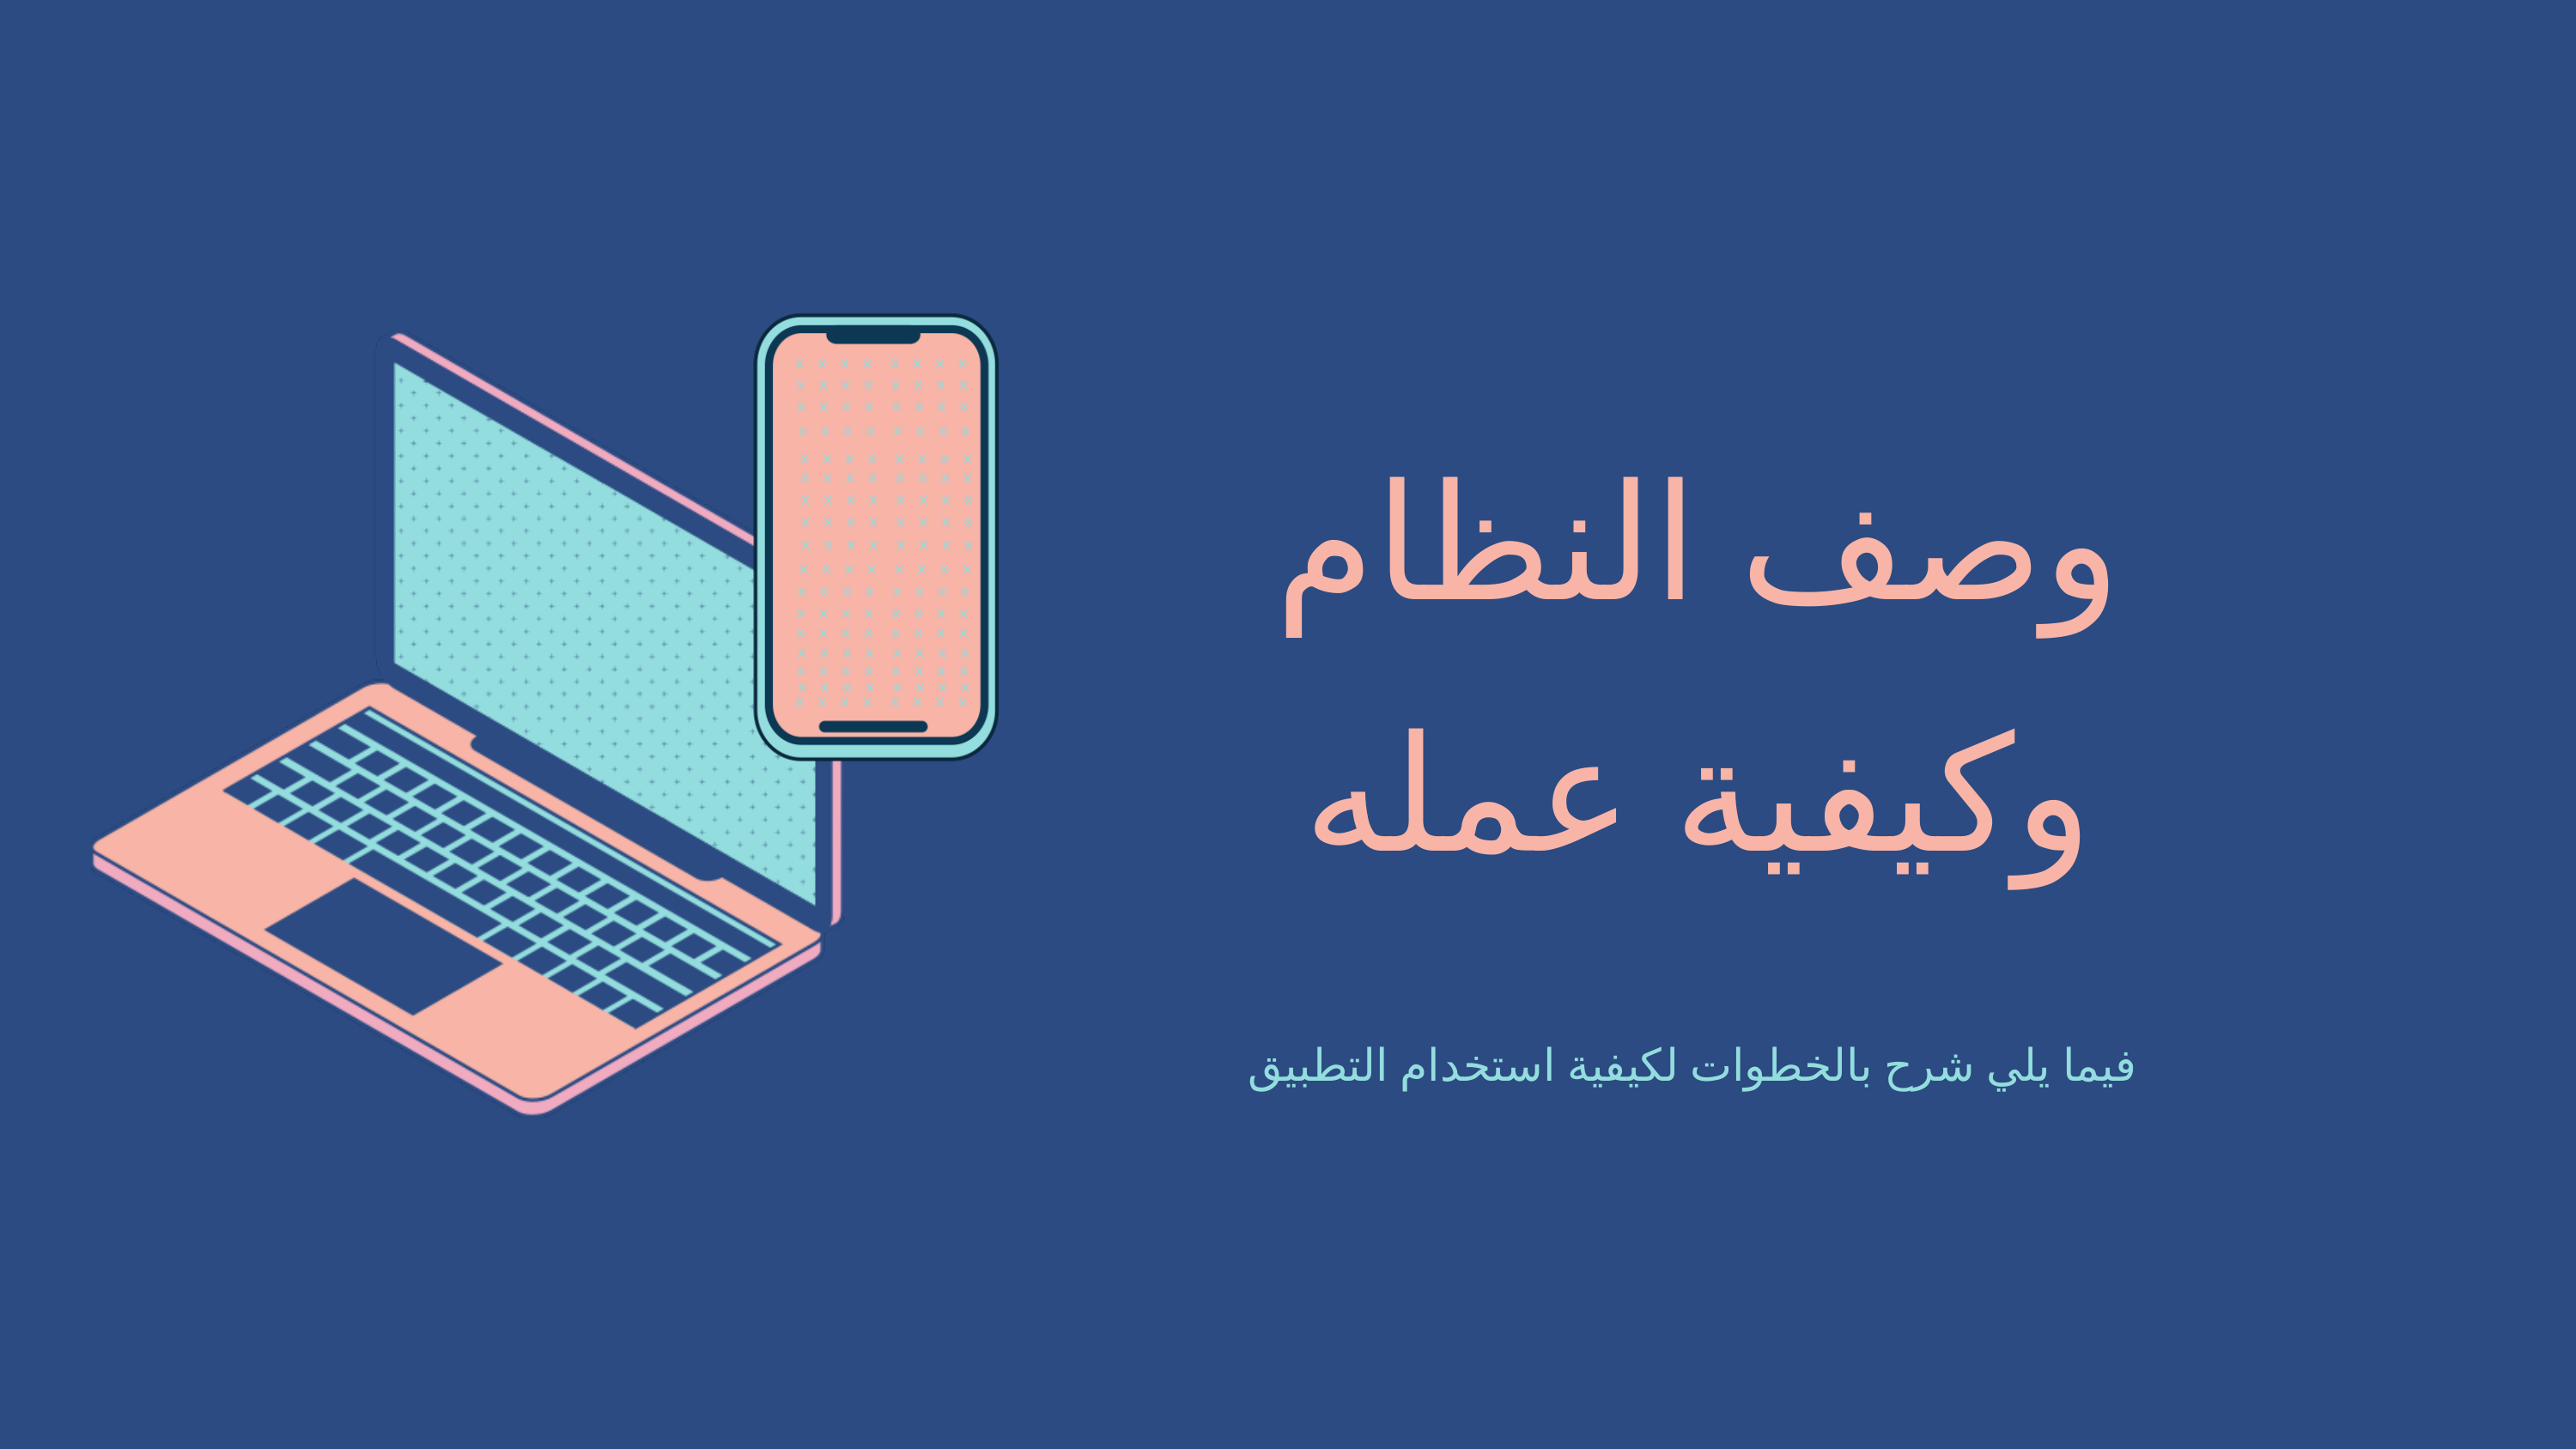

وصف النظام وكيفية عمله
فيما يلي شرح بالخطوات لكيفية استخدام التطبيق